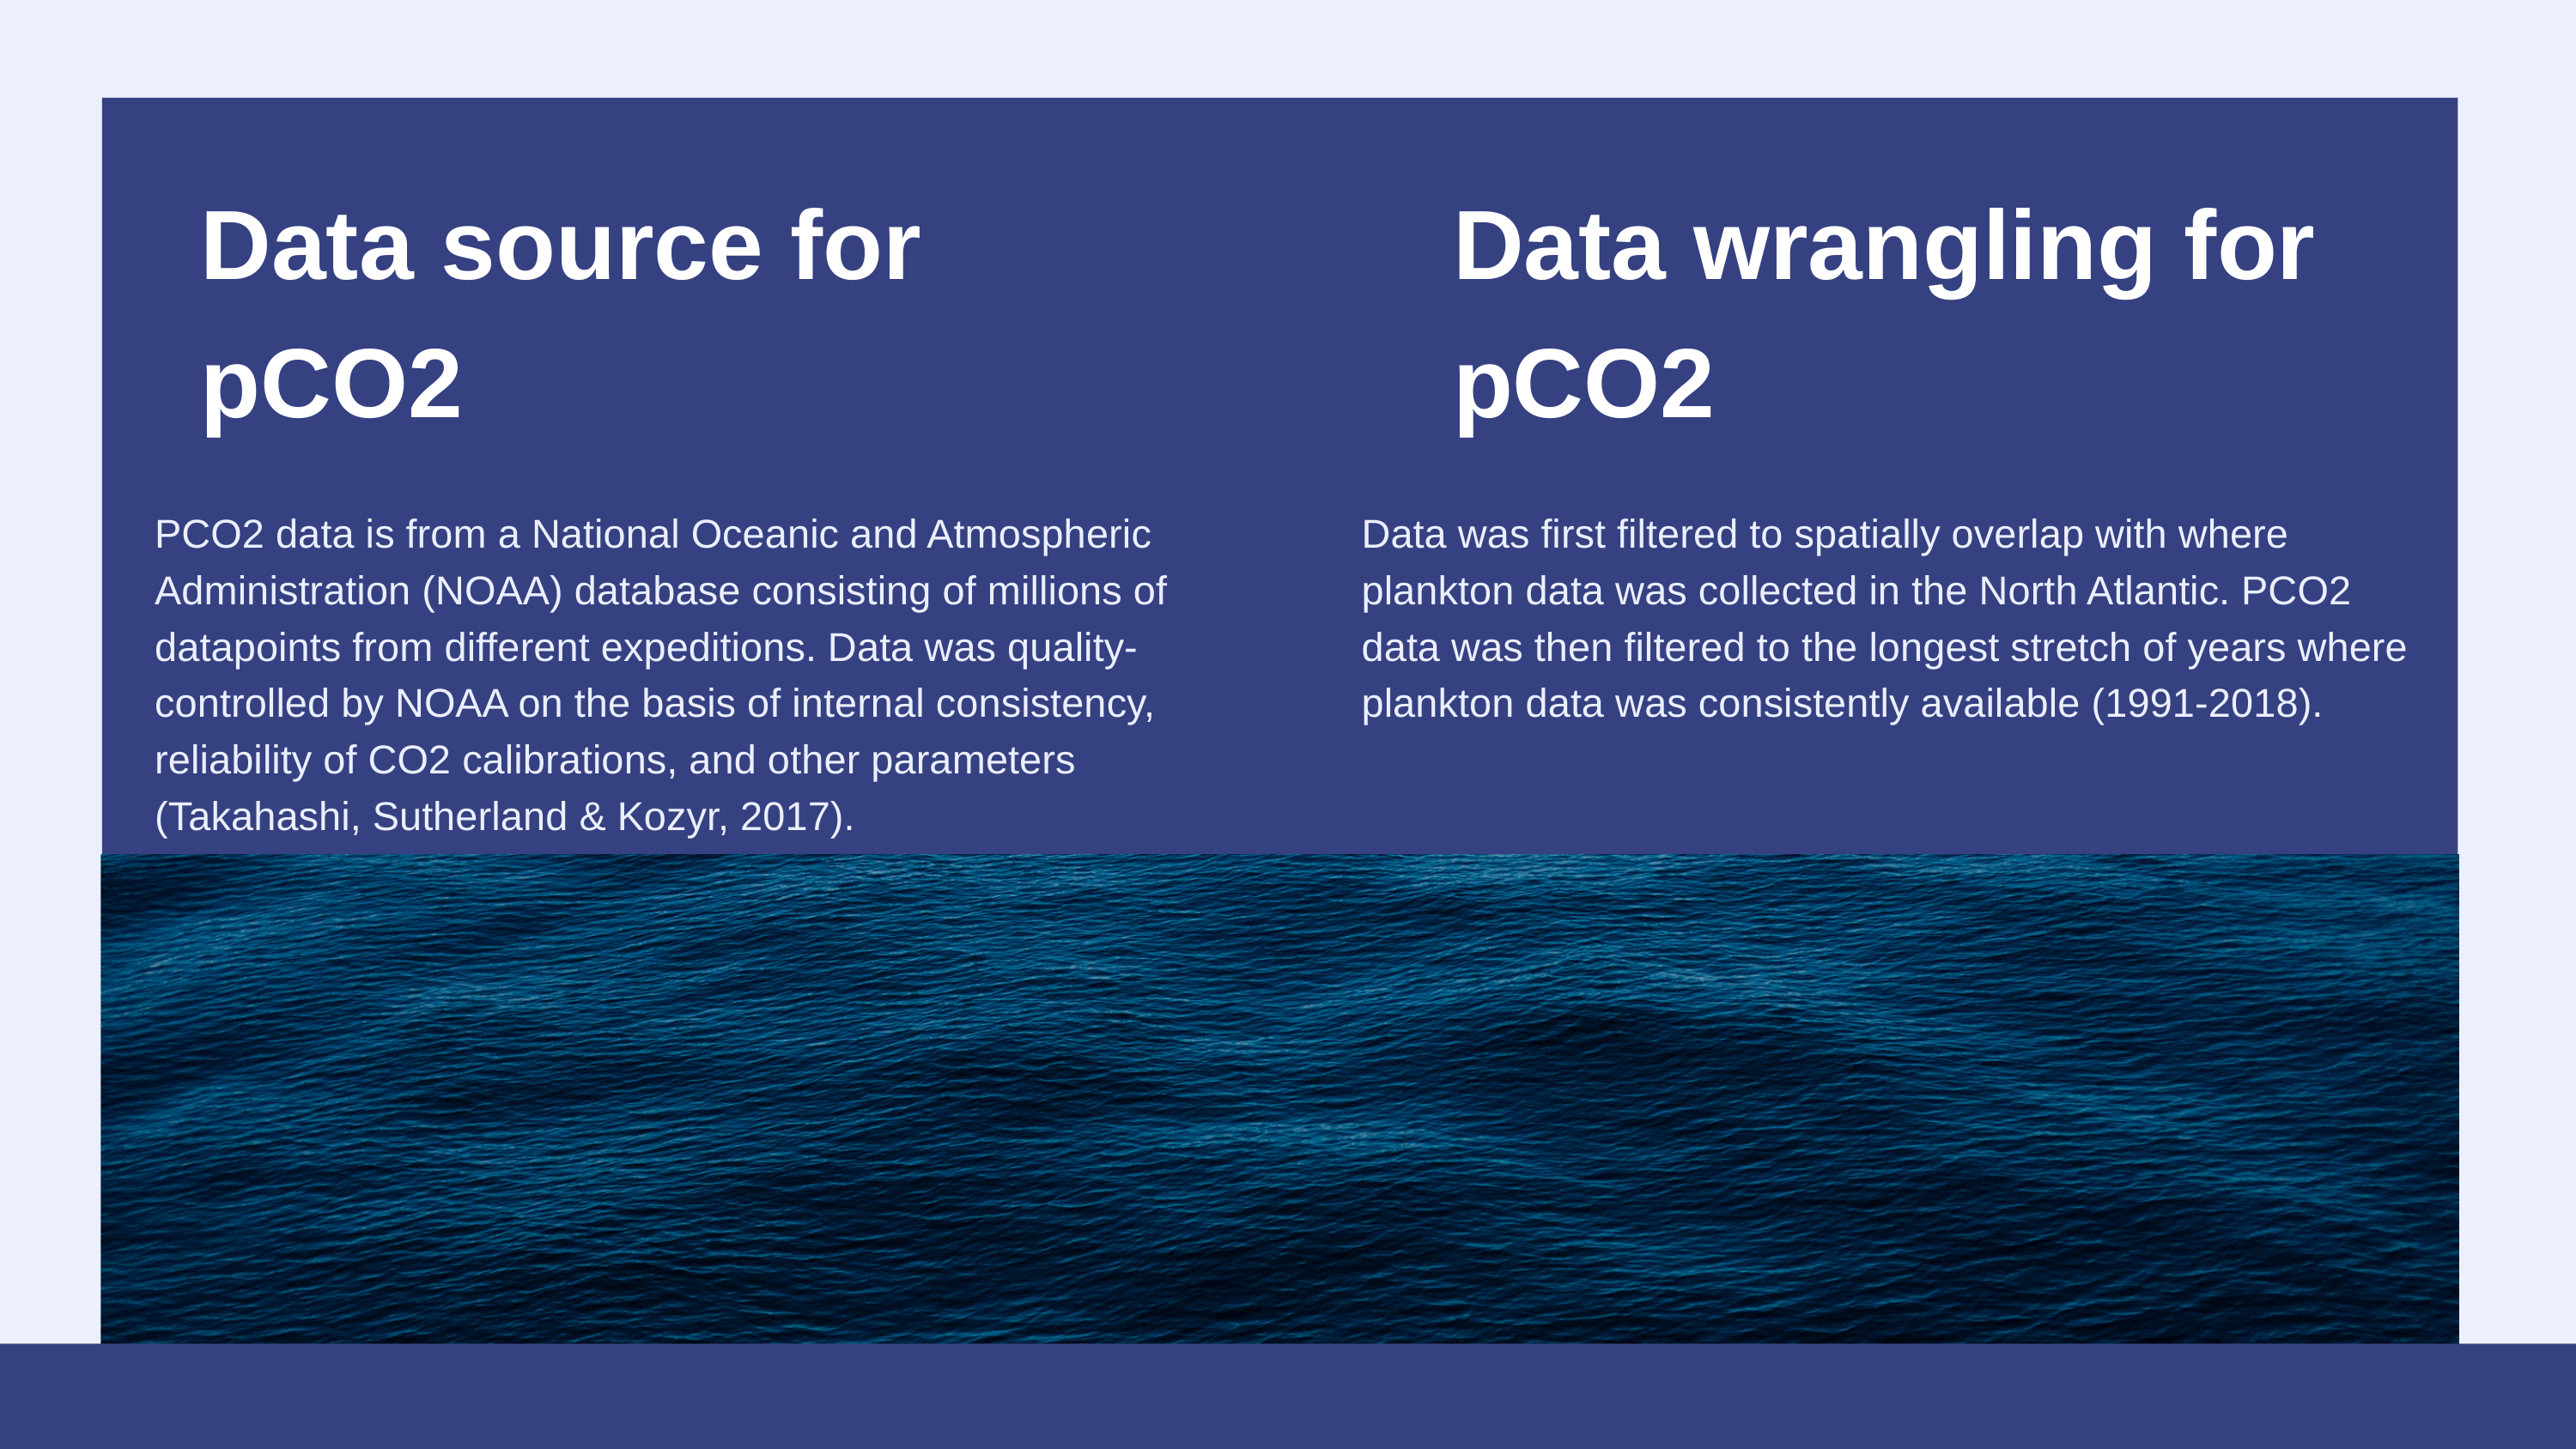

Data source for pCO2

Data wrangling for pCO2

PCO2 data is from a National Oceanic and Atmospheric Administration (NOAA) database consisting of millions of datapoints from different expeditions. Data was quality-controlled by NOAA on the basis of internal consistency, reliability of CO2 calibrations, and other parameters (Takahashi, Sutherland & Kozyr, 2017).
Data was first filtered to spatially overlap with where plankton data was collected in the North Atlantic. PCO2 data was then filtered to the longest stretch of years where plankton data was consistently available (1991-2018).